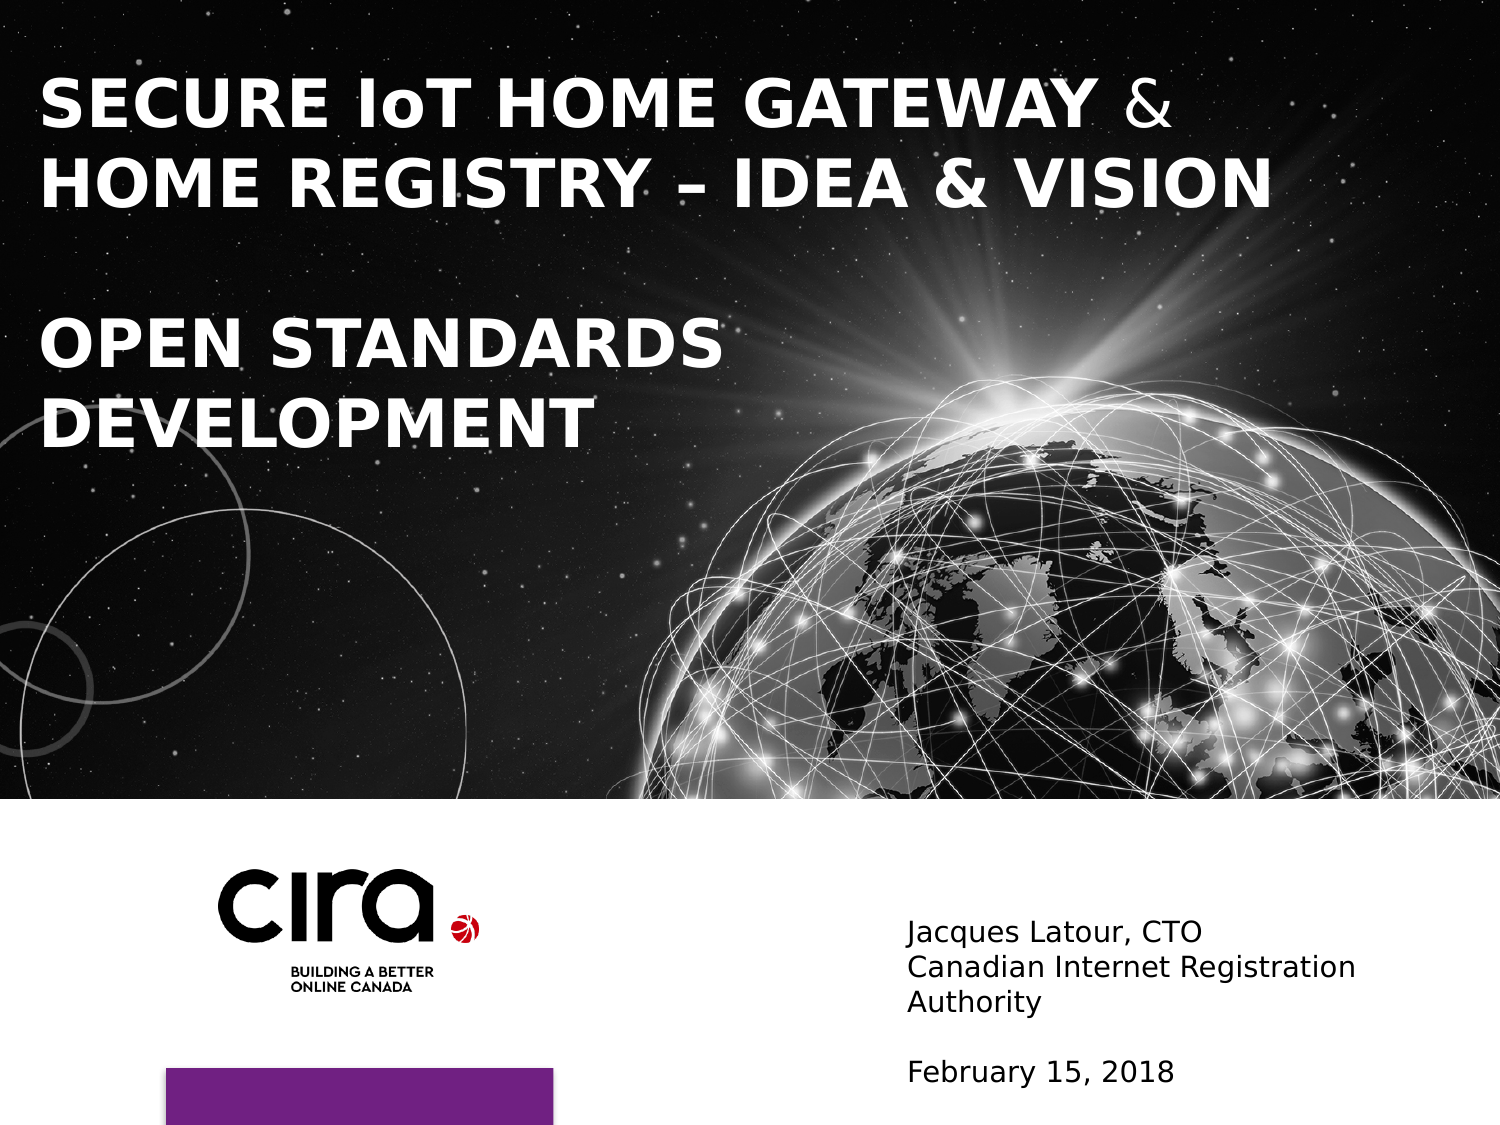

# Secure IoT Home Gateway & Home Registry – Idea & vision Open standards development
Jacques Latour, CTO
Canadian Internet Registration Authority
February 15, 2018